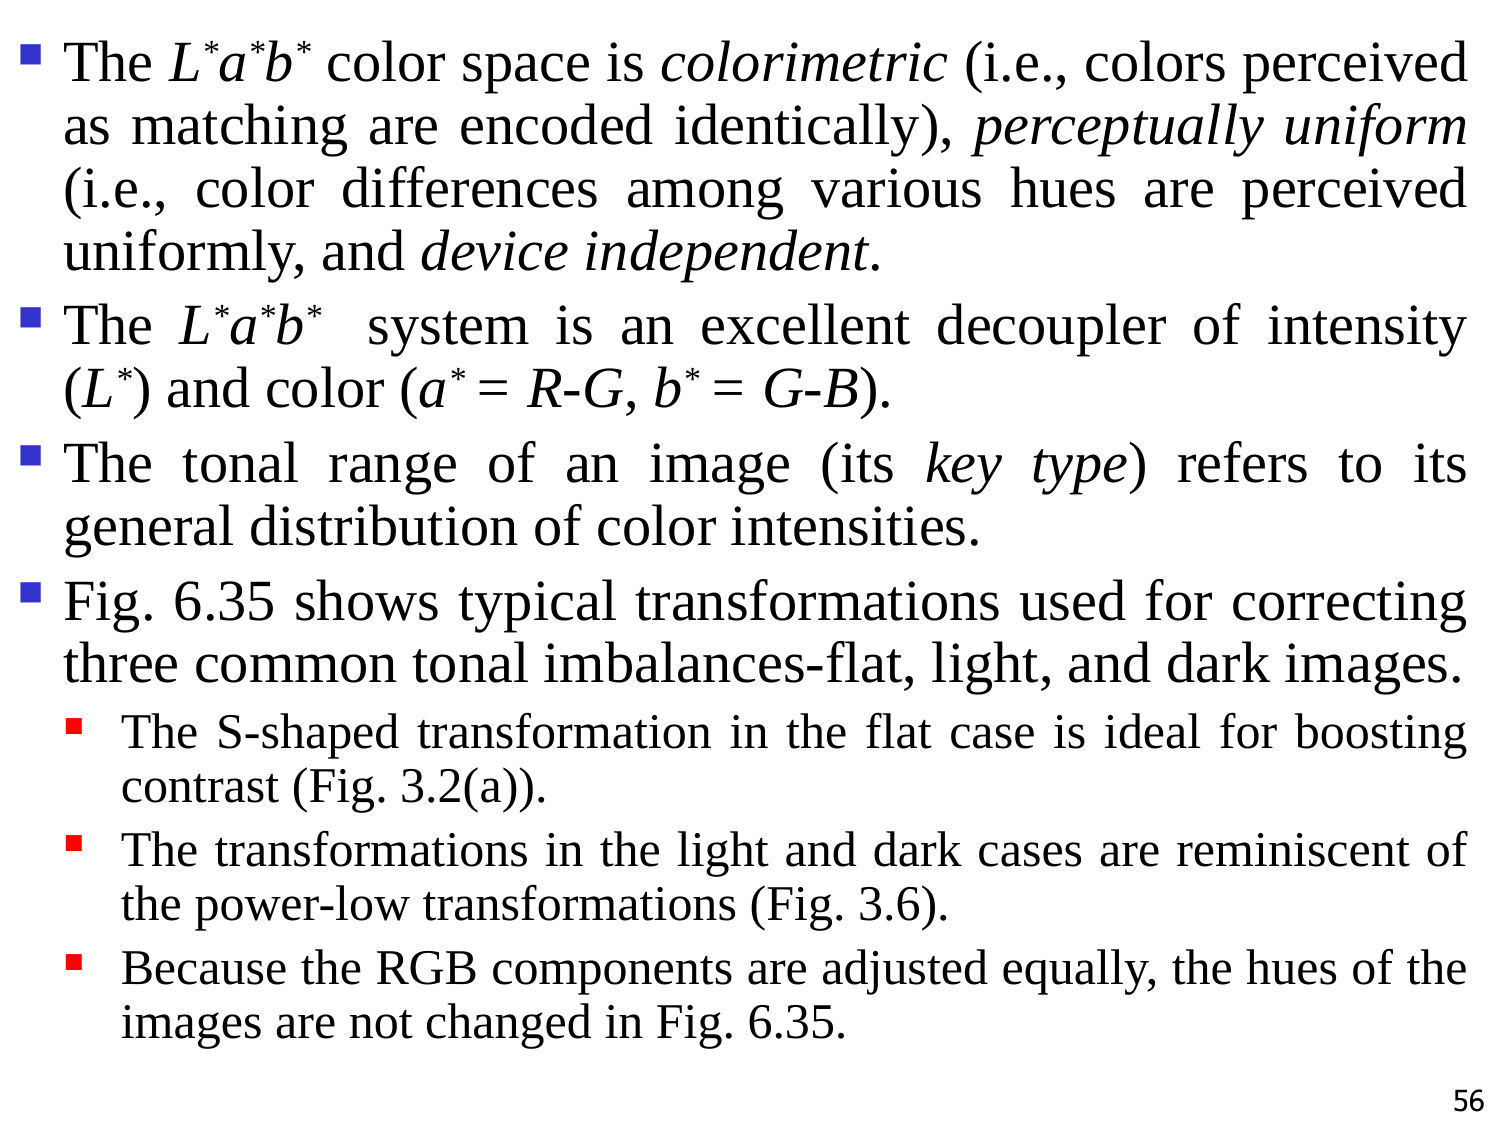

The L*a*b* color space is colorimetric (i.e., colors perceived as matching are encoded identically), perceptually uniform (i.e., color differences among various hues are perceived uniformly, and device independent.
The L*a*b*  system is an excellent decoupler of intensity (L*) and color (a* = R-G, b* = G-B).
The tonal range of an image (its key type) refers to its general distribution of color intensities.
Fig. 6.35 shows typical transformations used for correcting three common tonal imbalances-flat, light, and dark images.
The S-shaped transformation in the flat case is ideal for boosting contrast (Fig. 3.2(a)).
The transformations in the light and dark cases are reminiscent of the power-low transformations (Fig. 3.6).
Because the RGB components are adjusted equally, the hues of the images are not changed in Fig. 6.35.
56
#